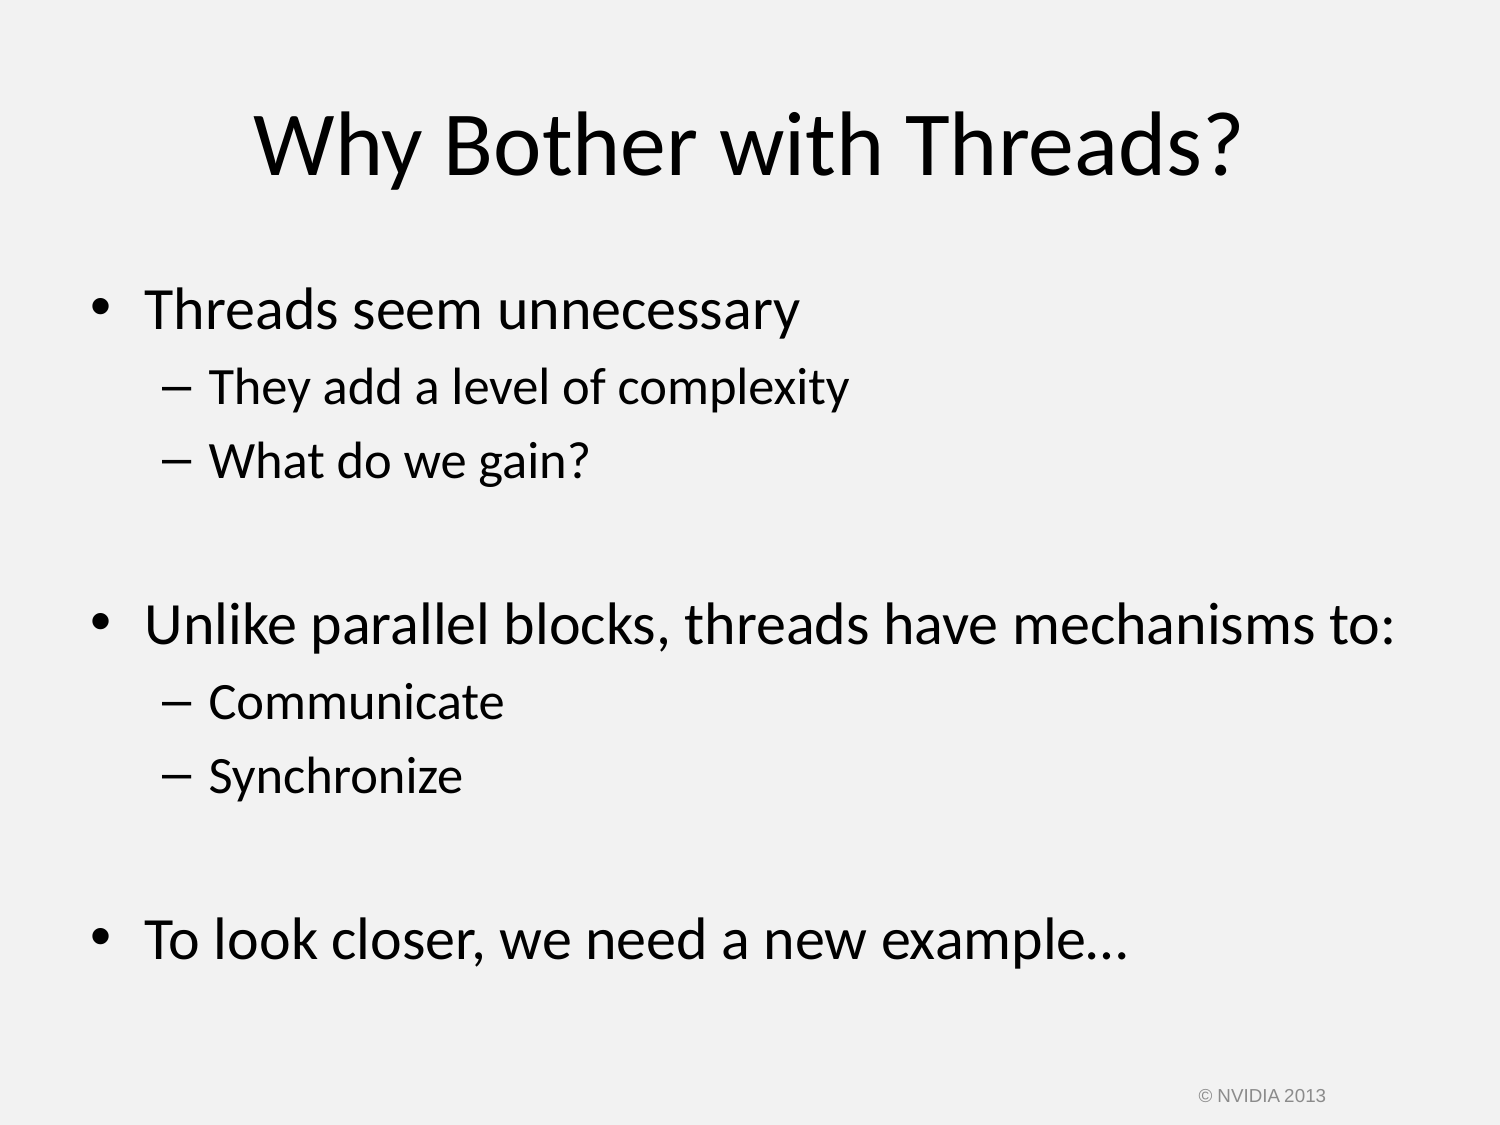

# Why Bother with Threads?
Threads seem unnecessary
They add a level of complexity
What do we gain?

Unlike parallel blocks, threads have mechanisms to:
Communicate
Synchronize

To look closer, we need a new example…
© NVIDIA 2013